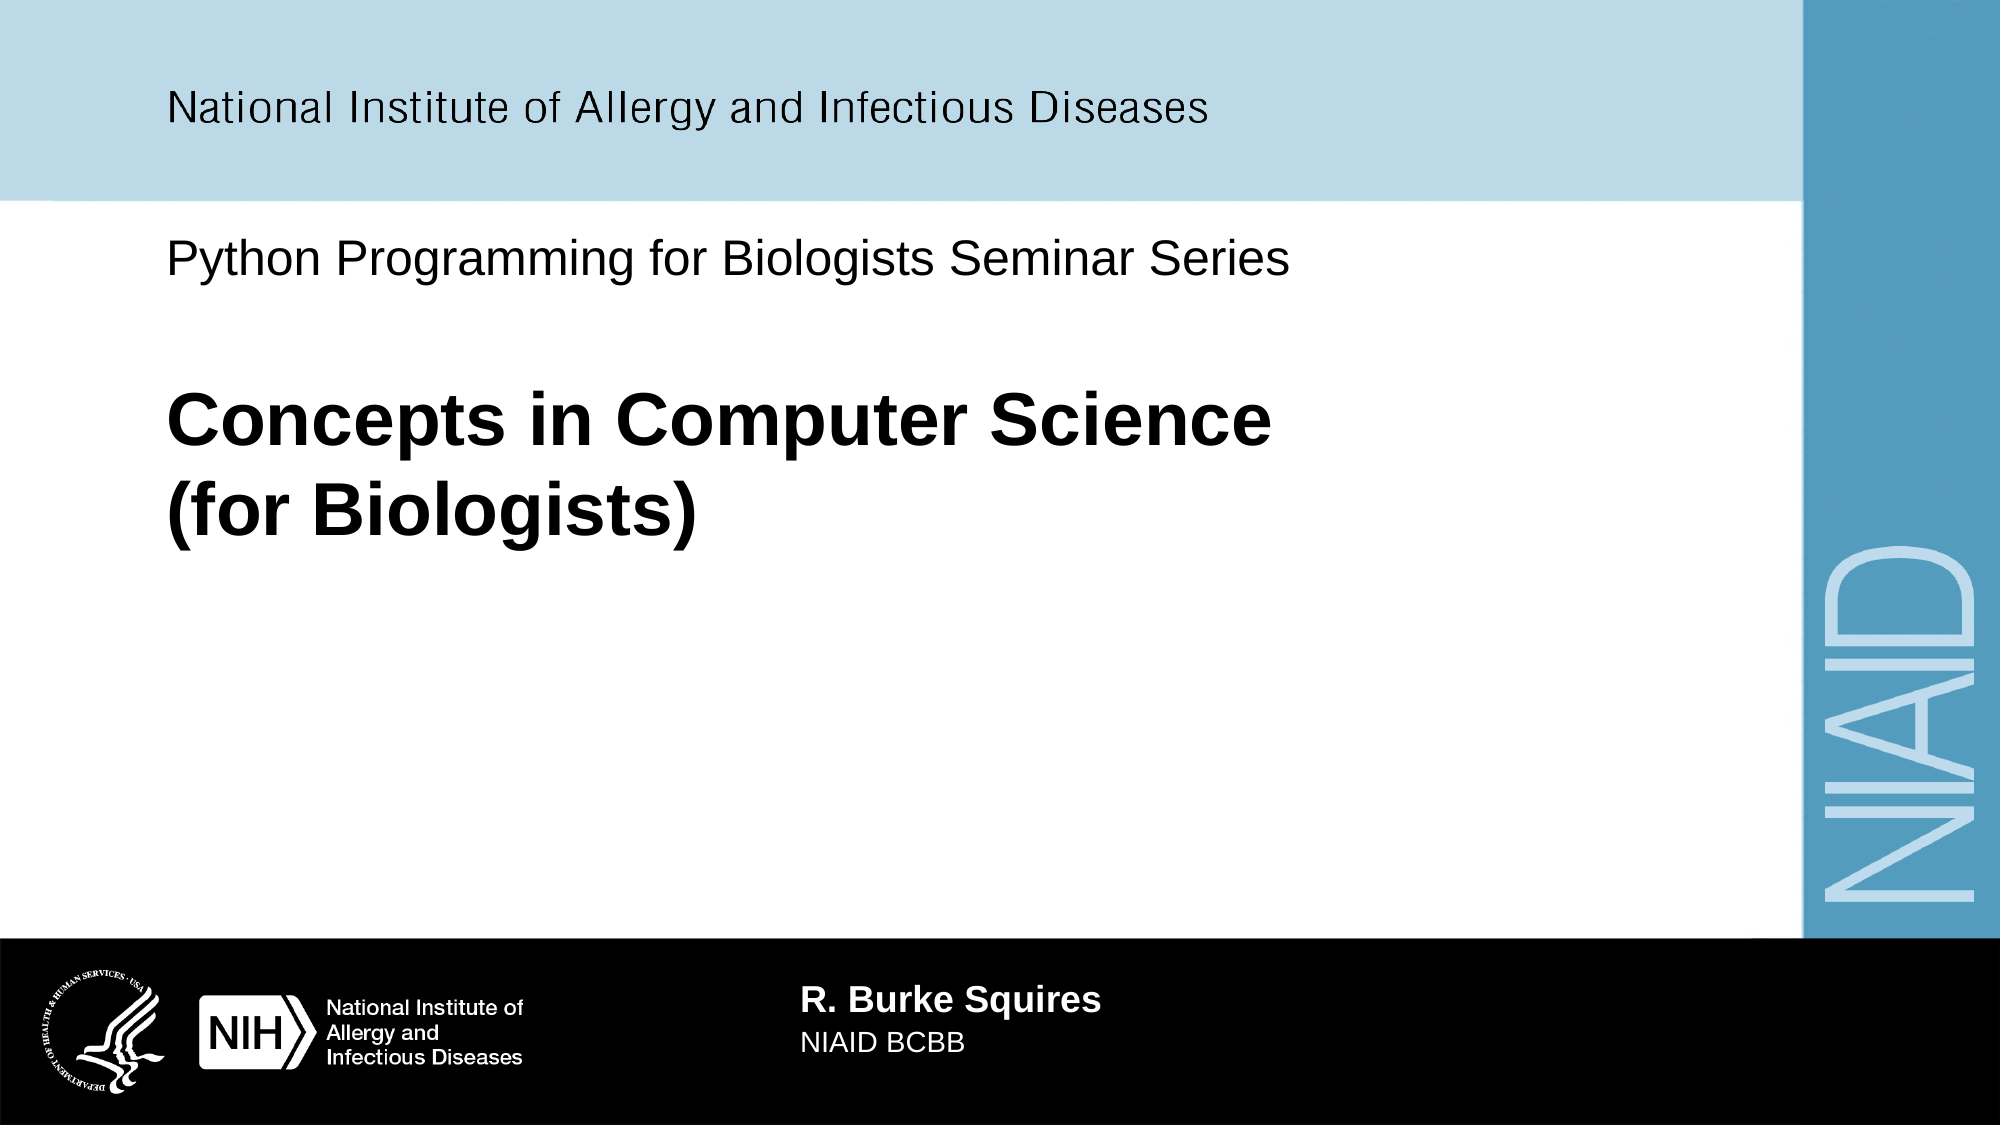

Python Programming for Biologists Seminar Series
# Concepts in Computer Science (for Biologists)

R. Burke Squires
NIAID BCBB